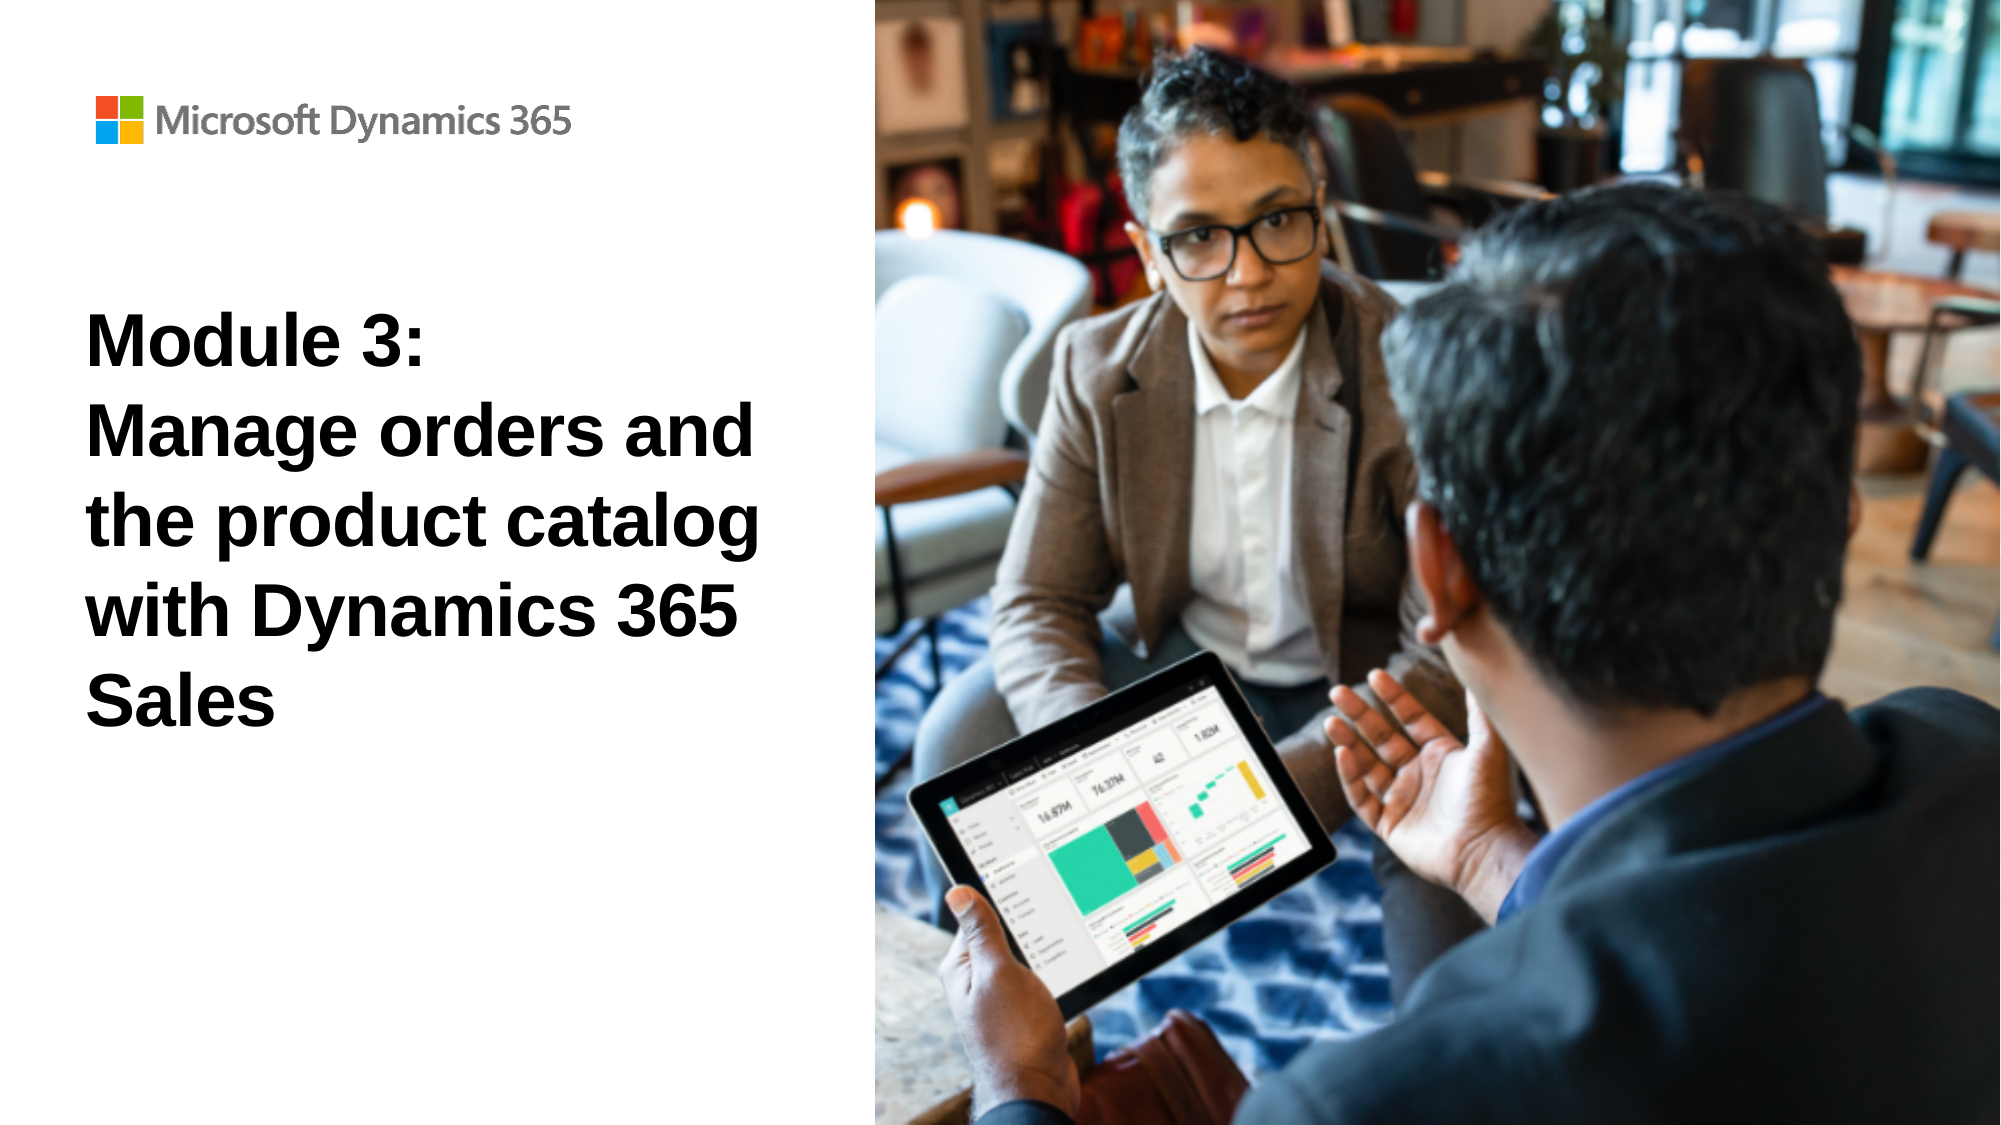

# Module 3: Manage orders and the product catalog with Dynamics 365 Sales